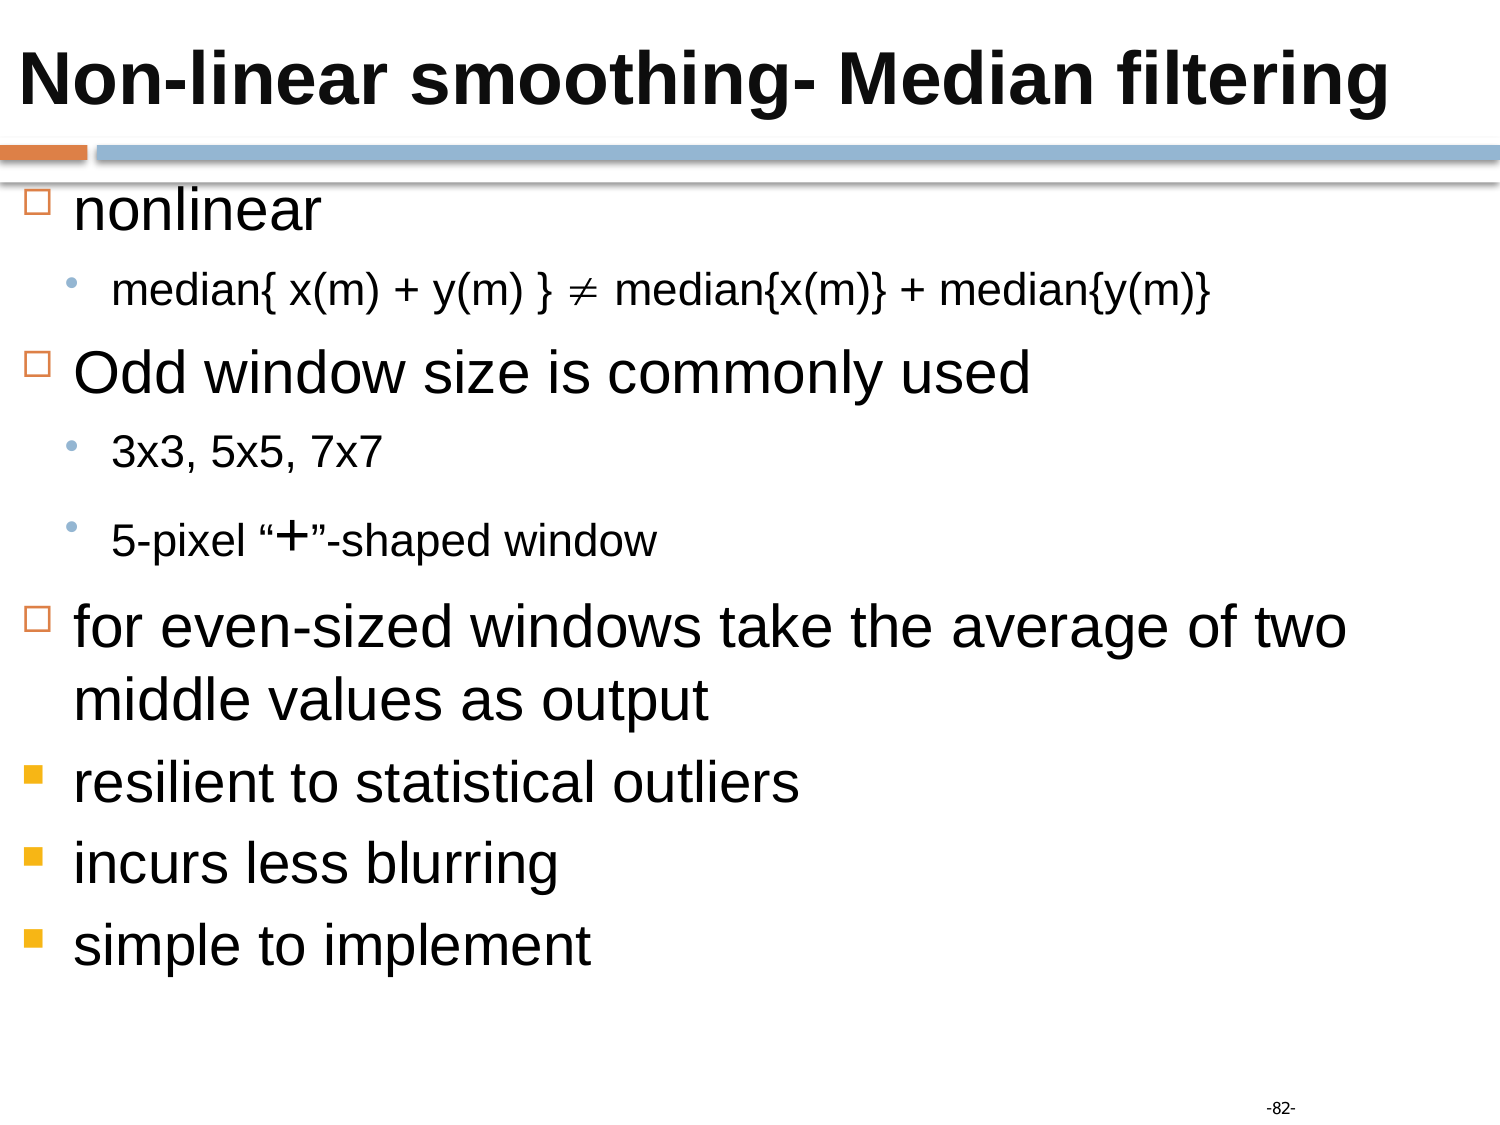

# Non-linear smoothing- Median filtering
nonlinear
median{ x(m) + y(m) } ≠ median{x(m)} + median{y(m)}
Odd window size is commonly used
3x3, 5x5, 7x7
5-pixel “+”-shaped window
for even-sized windows take the average of two middle values as output
resilient to statistical outliers
incurs less blurring
simple to implement
-82-